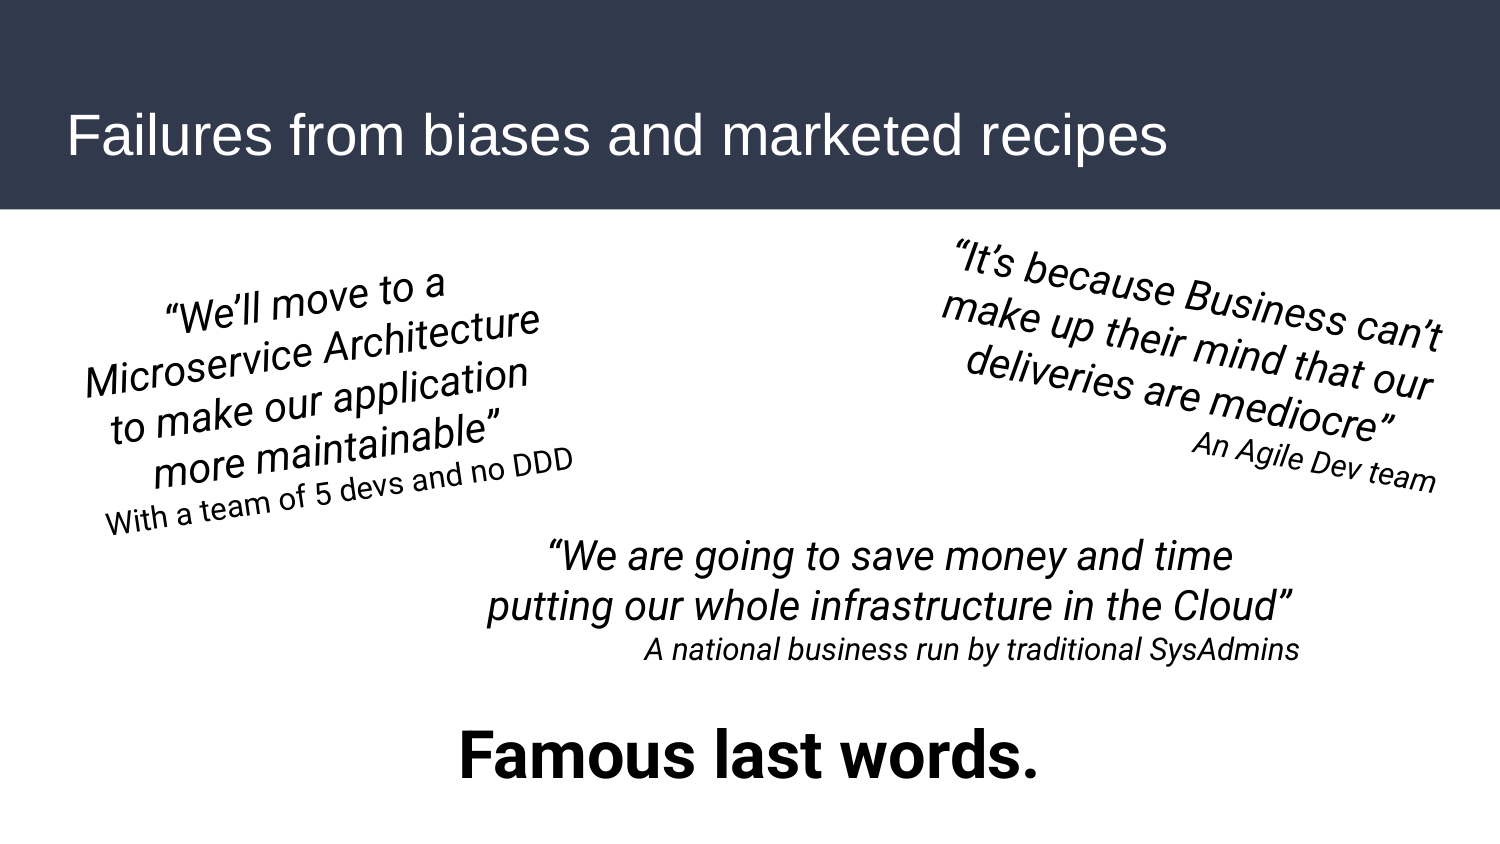

# Failures from biases and marketed recipes
“It’s because Business can’t make up their mind that our deliveries are mediocre”
An Agile Dev team
“We’ll move to a Microservice Architecture to make our application more maintainable”
With a team of 5 devs and no DDD
“We are going to save money and time putting our whole infrastructure in the Cloud”
A national business run by traditional SysAdmins
Famous last words.